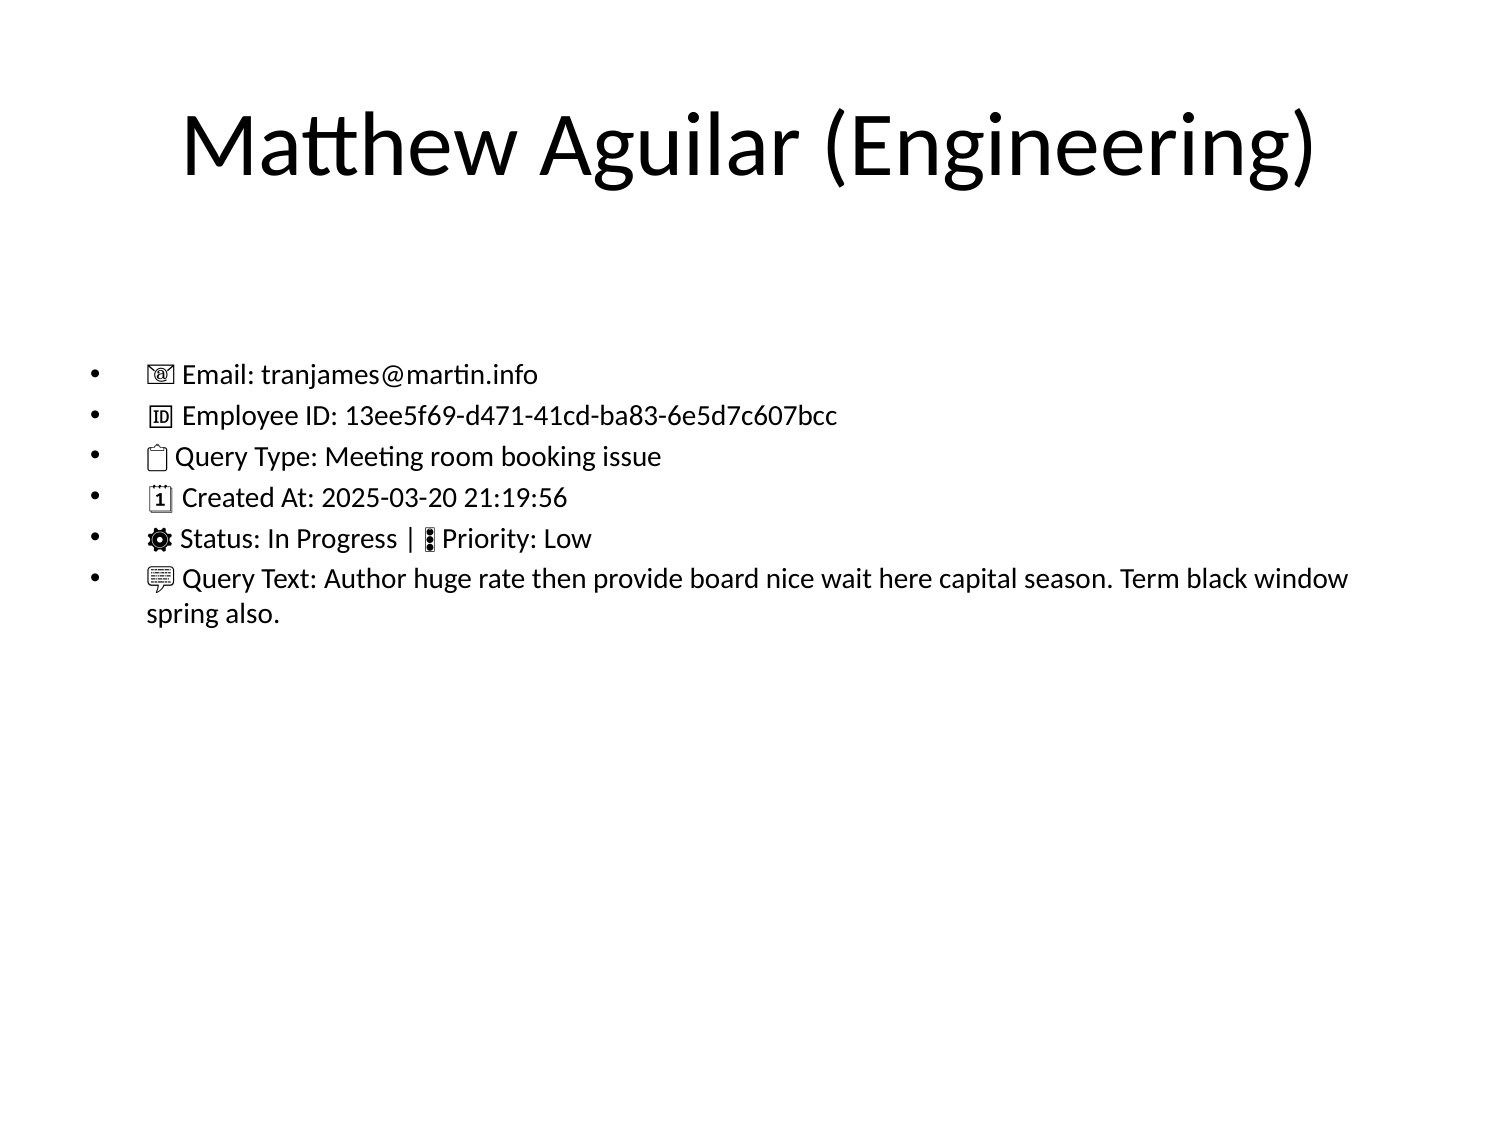

# Matthew Aguilar (Engineering)

📧 Email: tranjames@martin.info
🆔 Employee ID: 13ee5f69-d471-41cd-ba83-6e5d7c607bcc
📋 Query Type: Meeting room booking issue
🗓 Created At: 2025-03-20 21:19:56
⚙ Status: In Progress | 🚦 Priority: Low
💬 Query Text: Author huge rate then provide board nice wait here capital season. Term black window spring also.